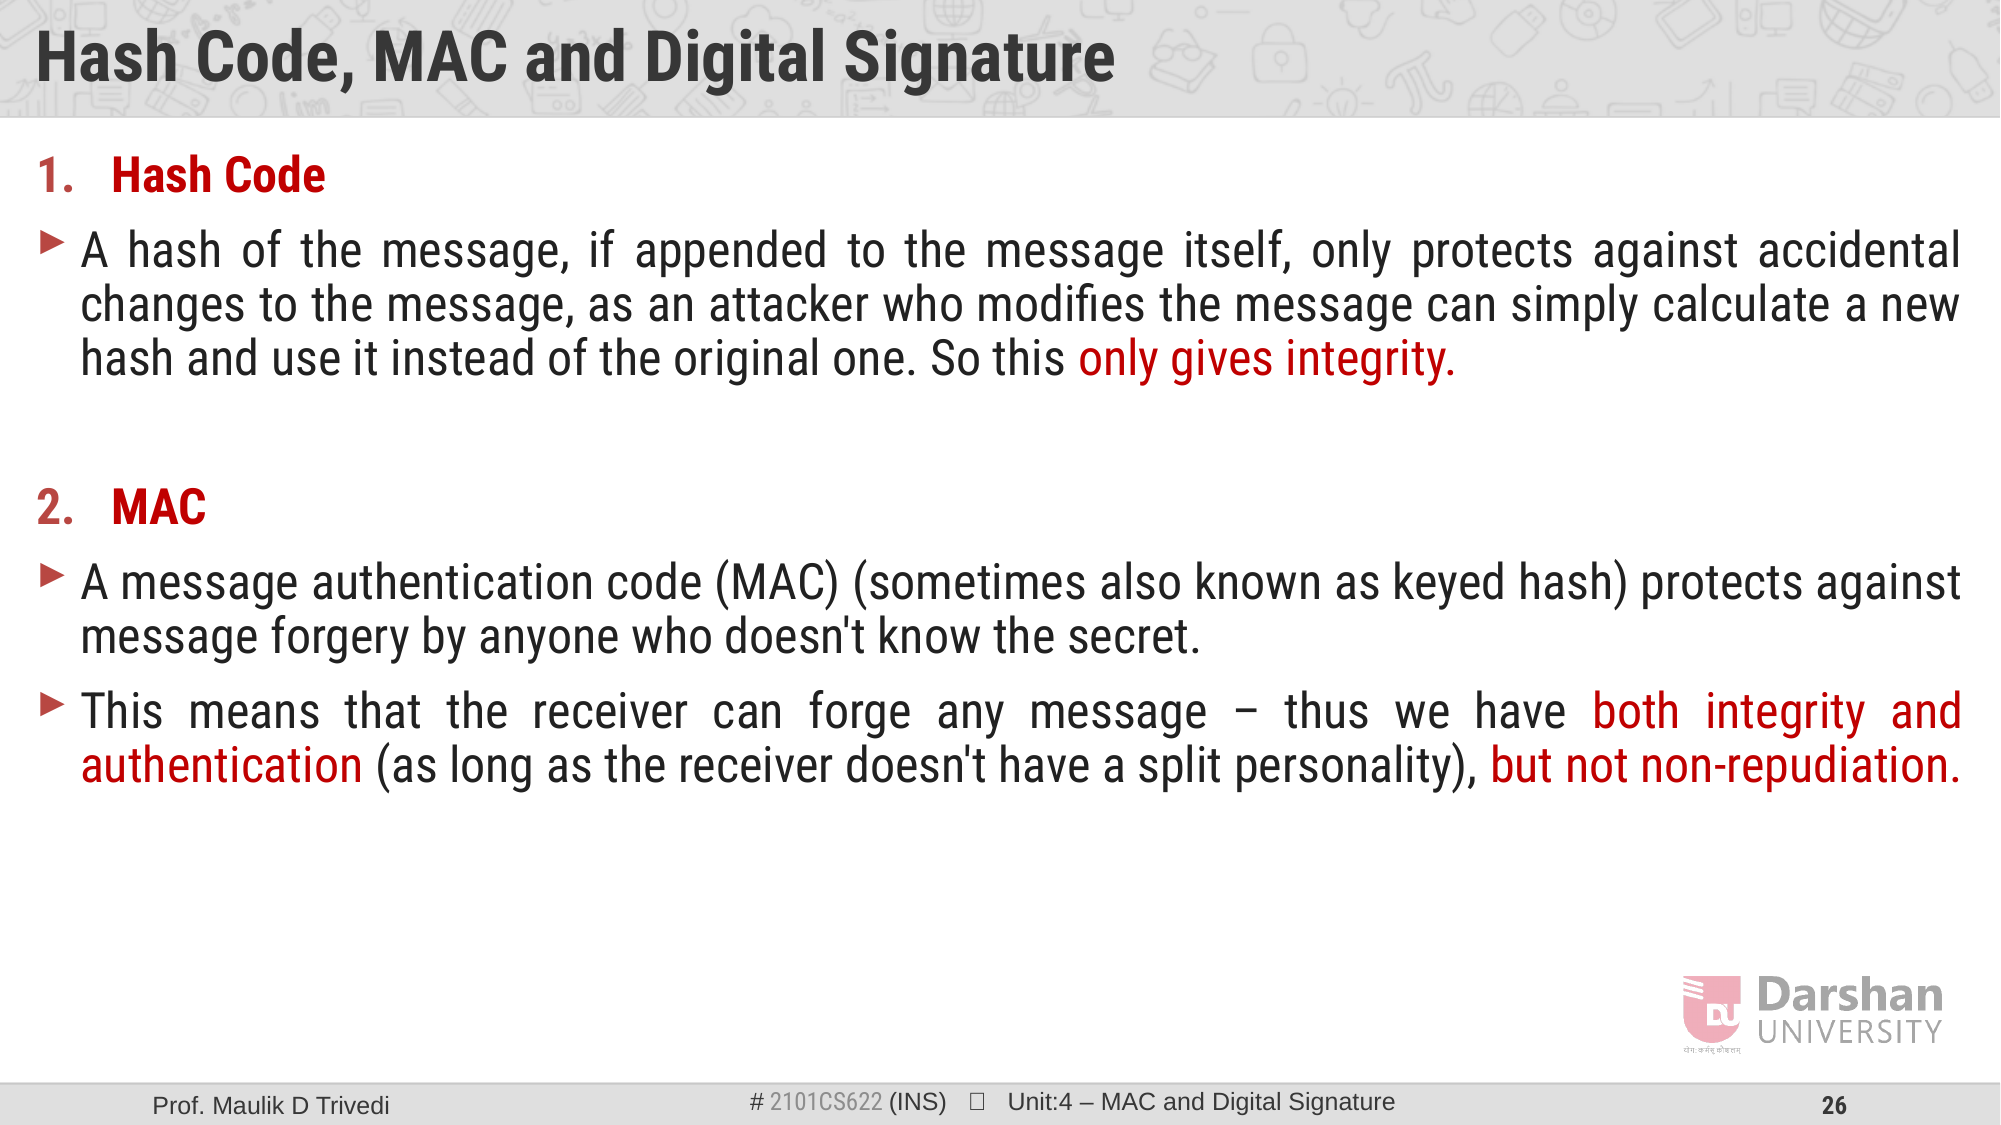

# Hash Code, MAC and Digital Signature
Hash Code
A hash of the message, if appended to the message itself, only protects against accidental changes to the message, as an attacker who modifies the message can simply calculate a new hash and use it instead of the original one. So this only gives integrity.

MAC
A message authentication code (MAC) (sometimes also known as keyed hash) protects against message forgery by anyone who doesn't know the secret.
This means that the receiver can forge any message – thus we have both integrity and authentication (as long as the receiver doesn't have a split personality), but not non-repudiation.